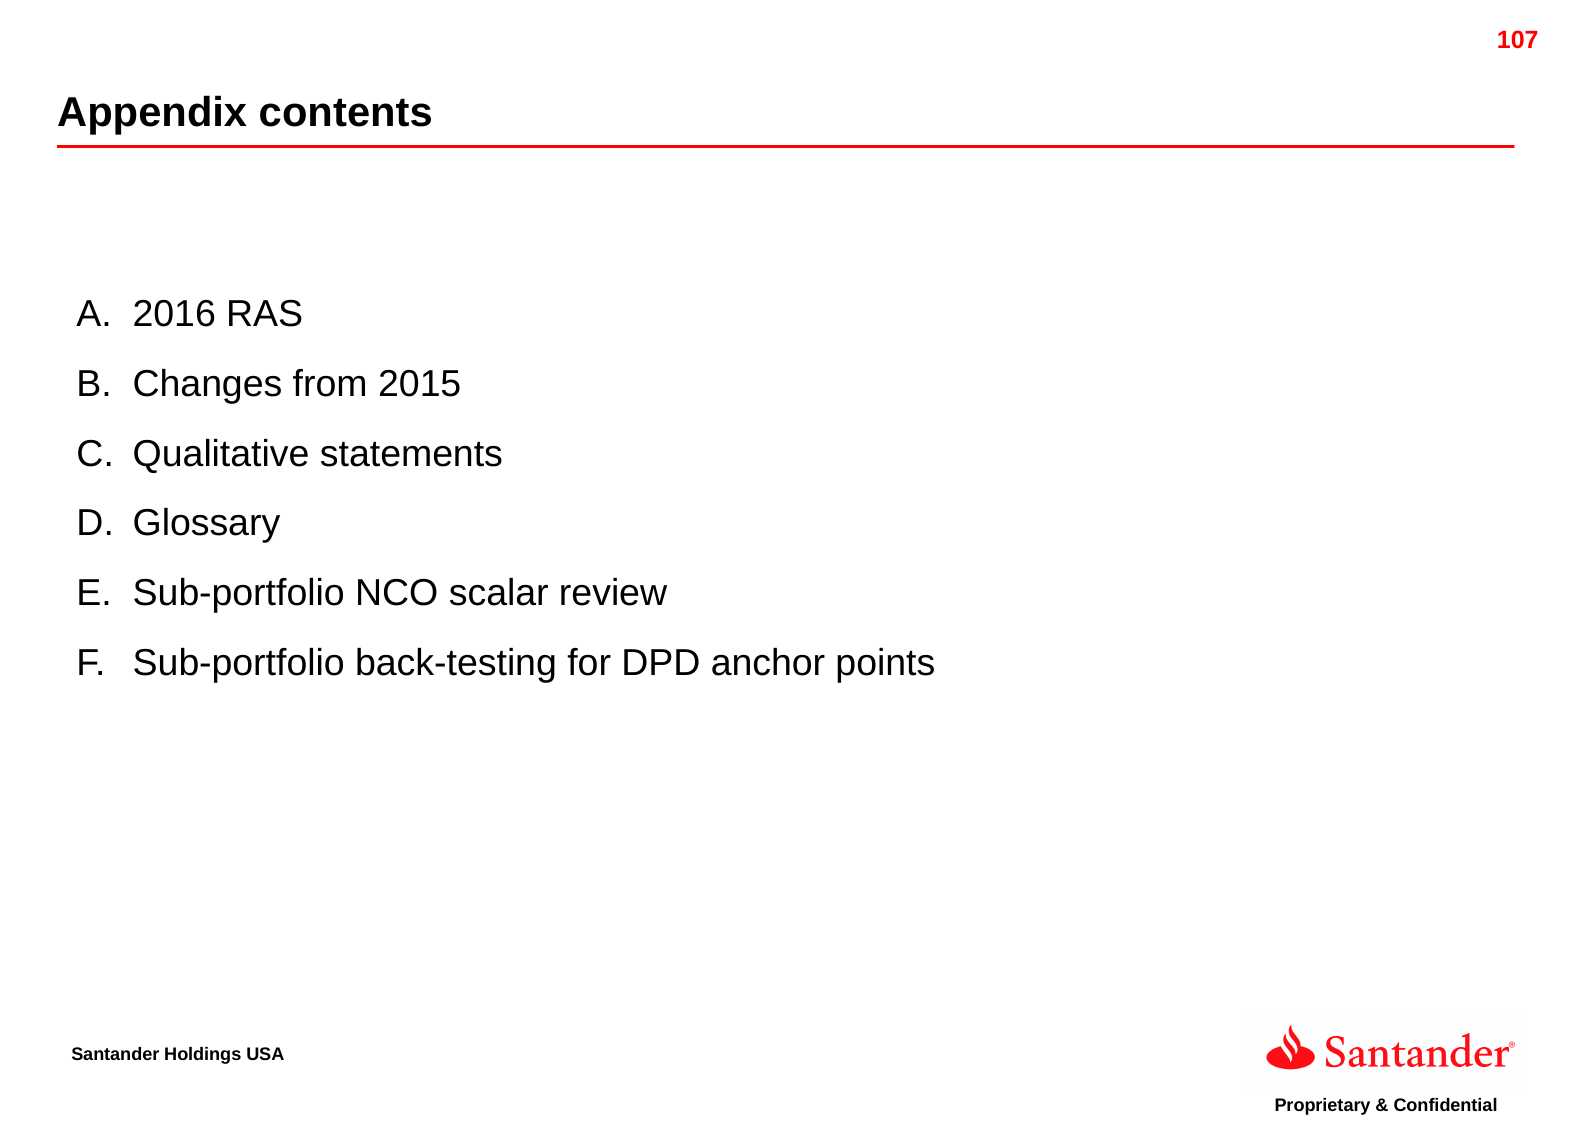

Appendix contents
2016 RAS
Changes from 2015
Qualitative statements
Glossary
Sub-portfolio NCO scalar review
Sub-portfolio back-testing for DPD anchor points